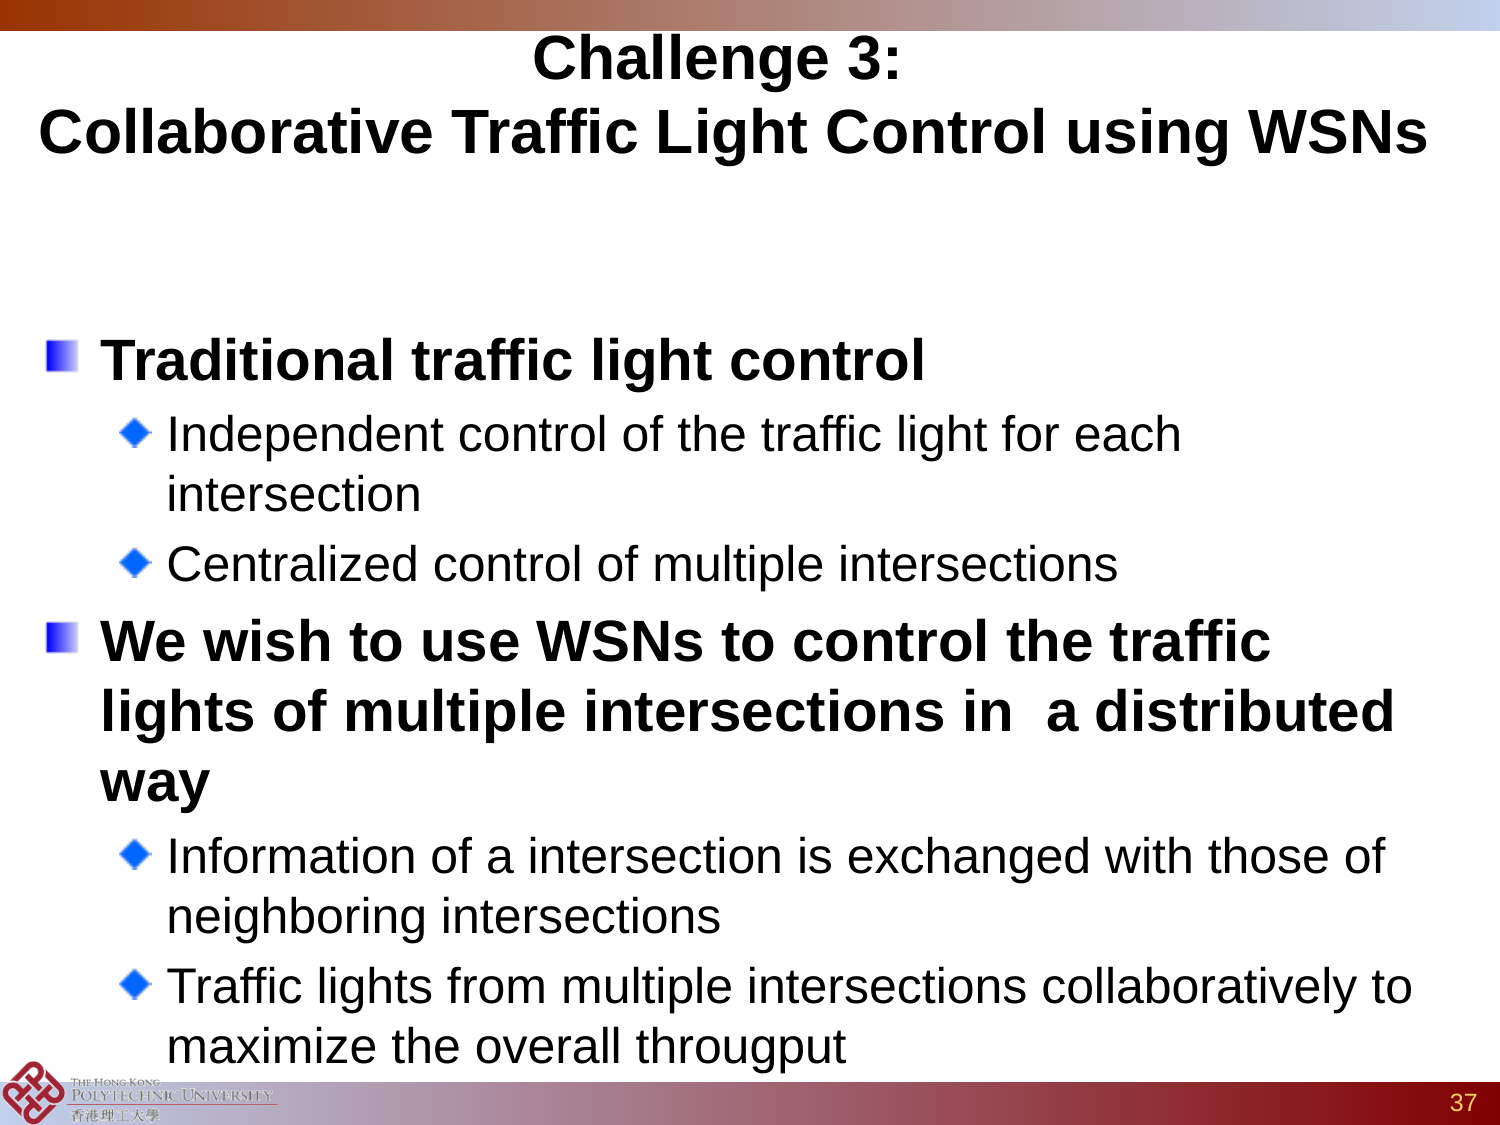

# Challenge 3: Collaborative Traffic Light Control using WSNs
Traditional traffic light control
Independent control of the traffic light for each intersection
Centralized control of multiple intersections
We wish to use WSNs to control the traffic lights of multiple intersections in  a distributed way
Information of a intersection is exchanged with those of neighboring intersections
Traffic lights from multiple intersections collaboratively to maximize the overall througput